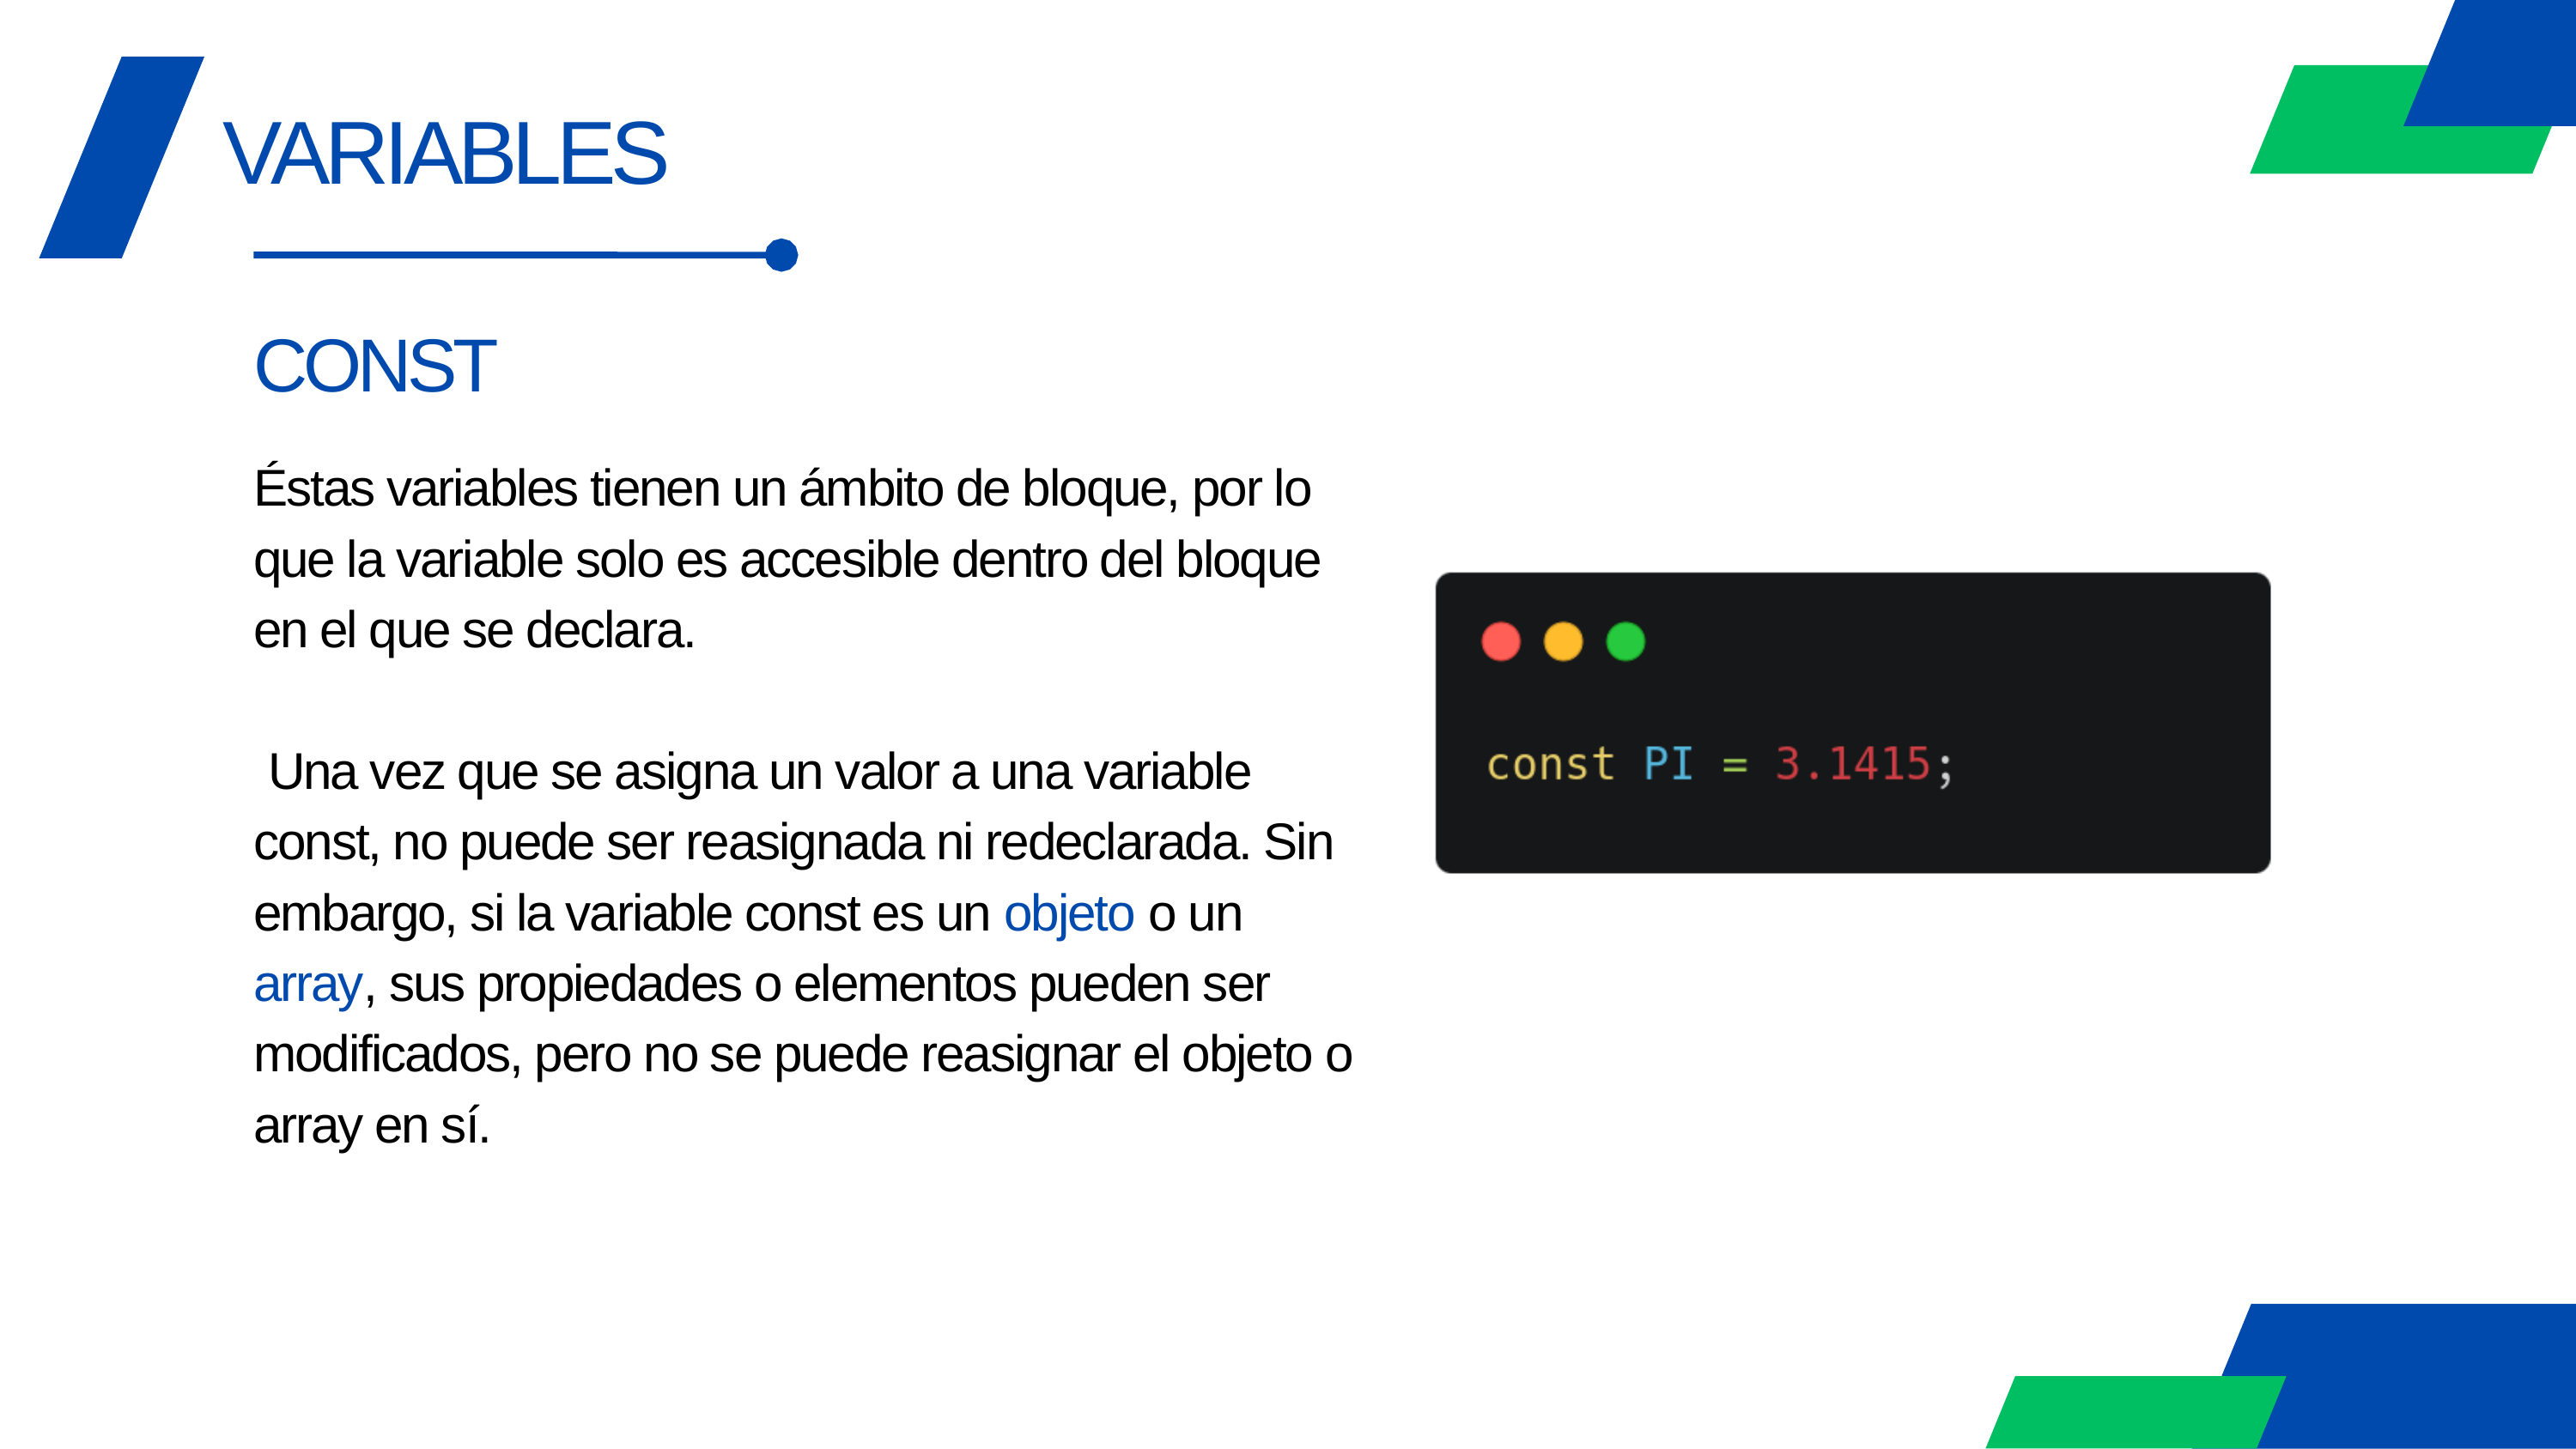

VARIABLES

CONST
Éstas variables tienen un ámbito de bloque, por lo que la variable solo es accesible dentro del bloque en el que se declara.

 Una vez que se asigna un valor a una variable const, no puede ser reasignada ni redeclarada. Sin embargo, si la variable const es un objeto o un array, sus propiedades o elementos pueden ser modificados, pero no se puede reasignar el objeto o array en sí.